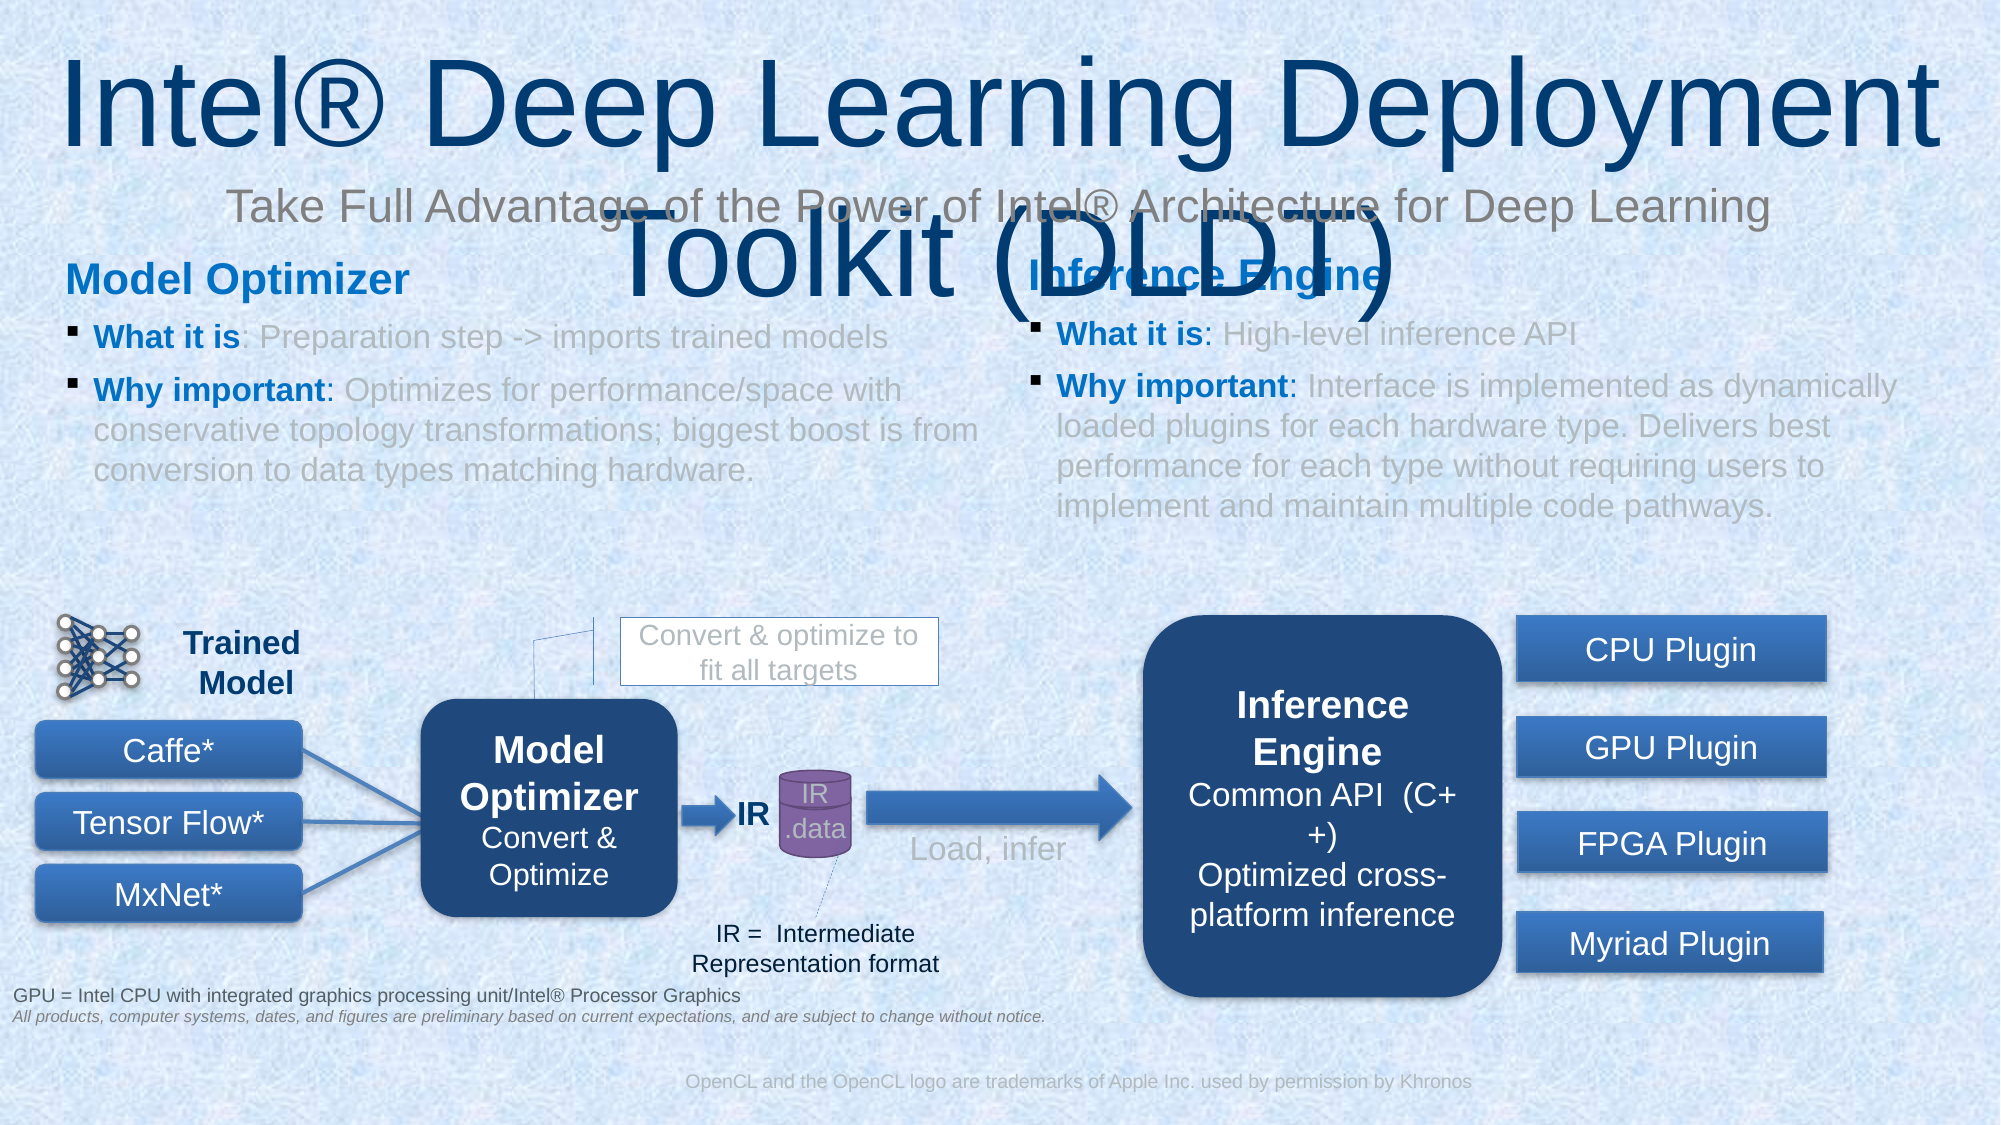

Intel® Deep Learning Deployment Toolkit (DLDT)
Take Full Advantage of the Power of Intel® Architecture for Deep Learning
Inference Engine
What it is: High-level inference API
Why important: Interface is implemented as dynamically loaded plugins for each hardware type. Delivers best performance for each type without requiring users to implement and maintain multiple code pathways.
Model Optimizer
What it is: Preparation step -> imports trained models
Why important: Optimizes for performance/space with conservative topology transformations; biggest boost is from conversion to data types matching hardware.

Inference Engine
Common API  (C++)
Optimized cross-platform inference
CPU Plugin
Convert & optimize to fit all targets
Trained
Model
Model Optimizer
Convert & Optimize
GPU Plugin
Caffe*
IR
.data
IR

Tensor Flow*

FPGA Plugin
Load, infer
MxNet*
Myriad Plugin
IR =  Intermediate Representation format
GPU = Intel CPU with integrated graphics processing unit/Intel® Processor Graphics
All products, computer systems, dates, and figures are preliminary based on current expectations, and are subject to change without notice.
OpenCL and the OpenCL logo are trademarks of Apple Inc. used by permission by Khronos